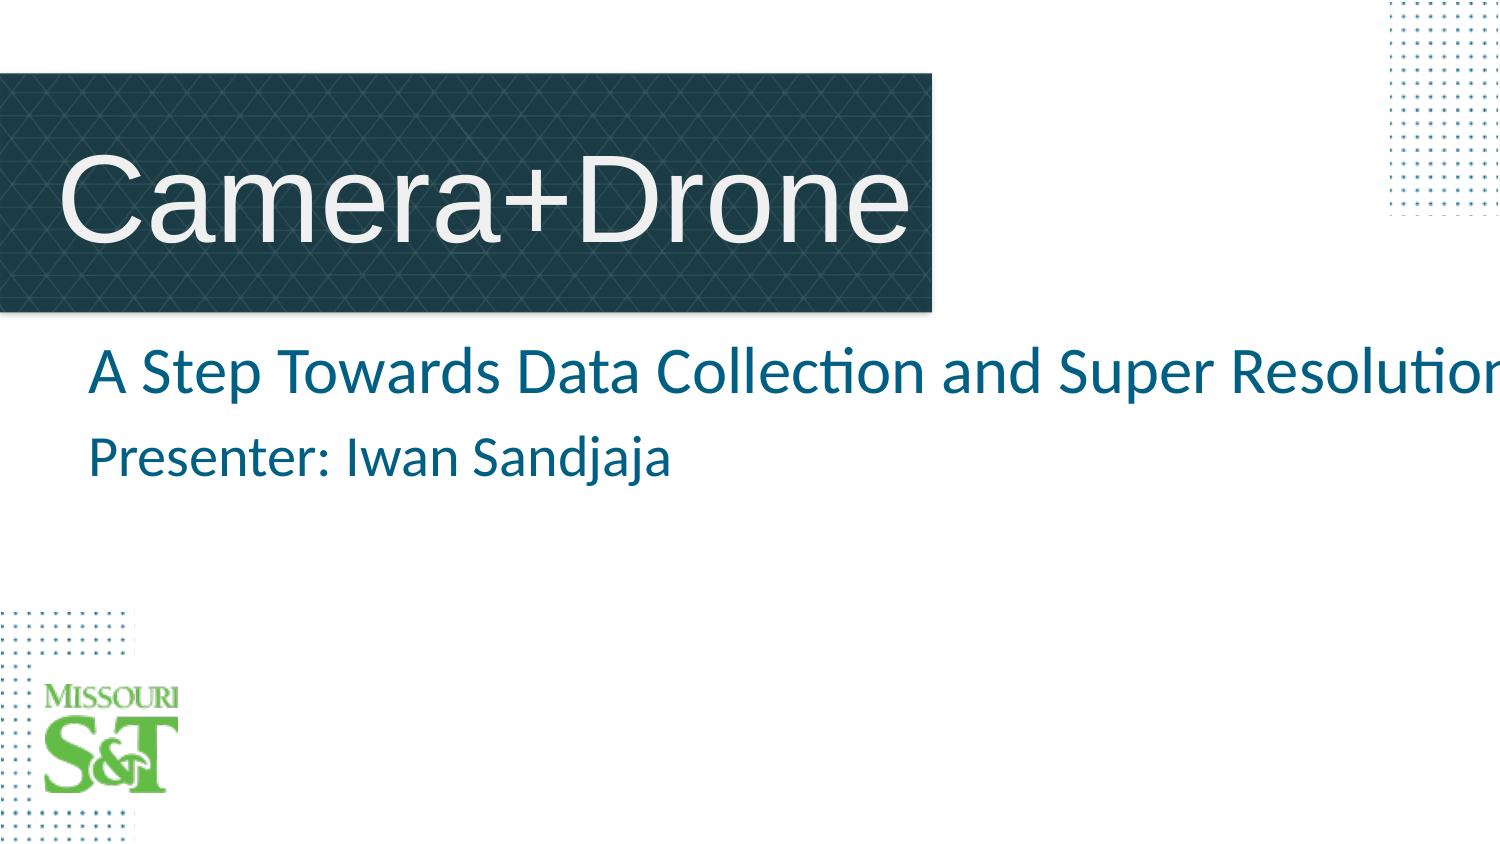

# Camera+Drone
A Step Towards Data Collection and Super Resolution
Presenter: Iwan Sandjaja